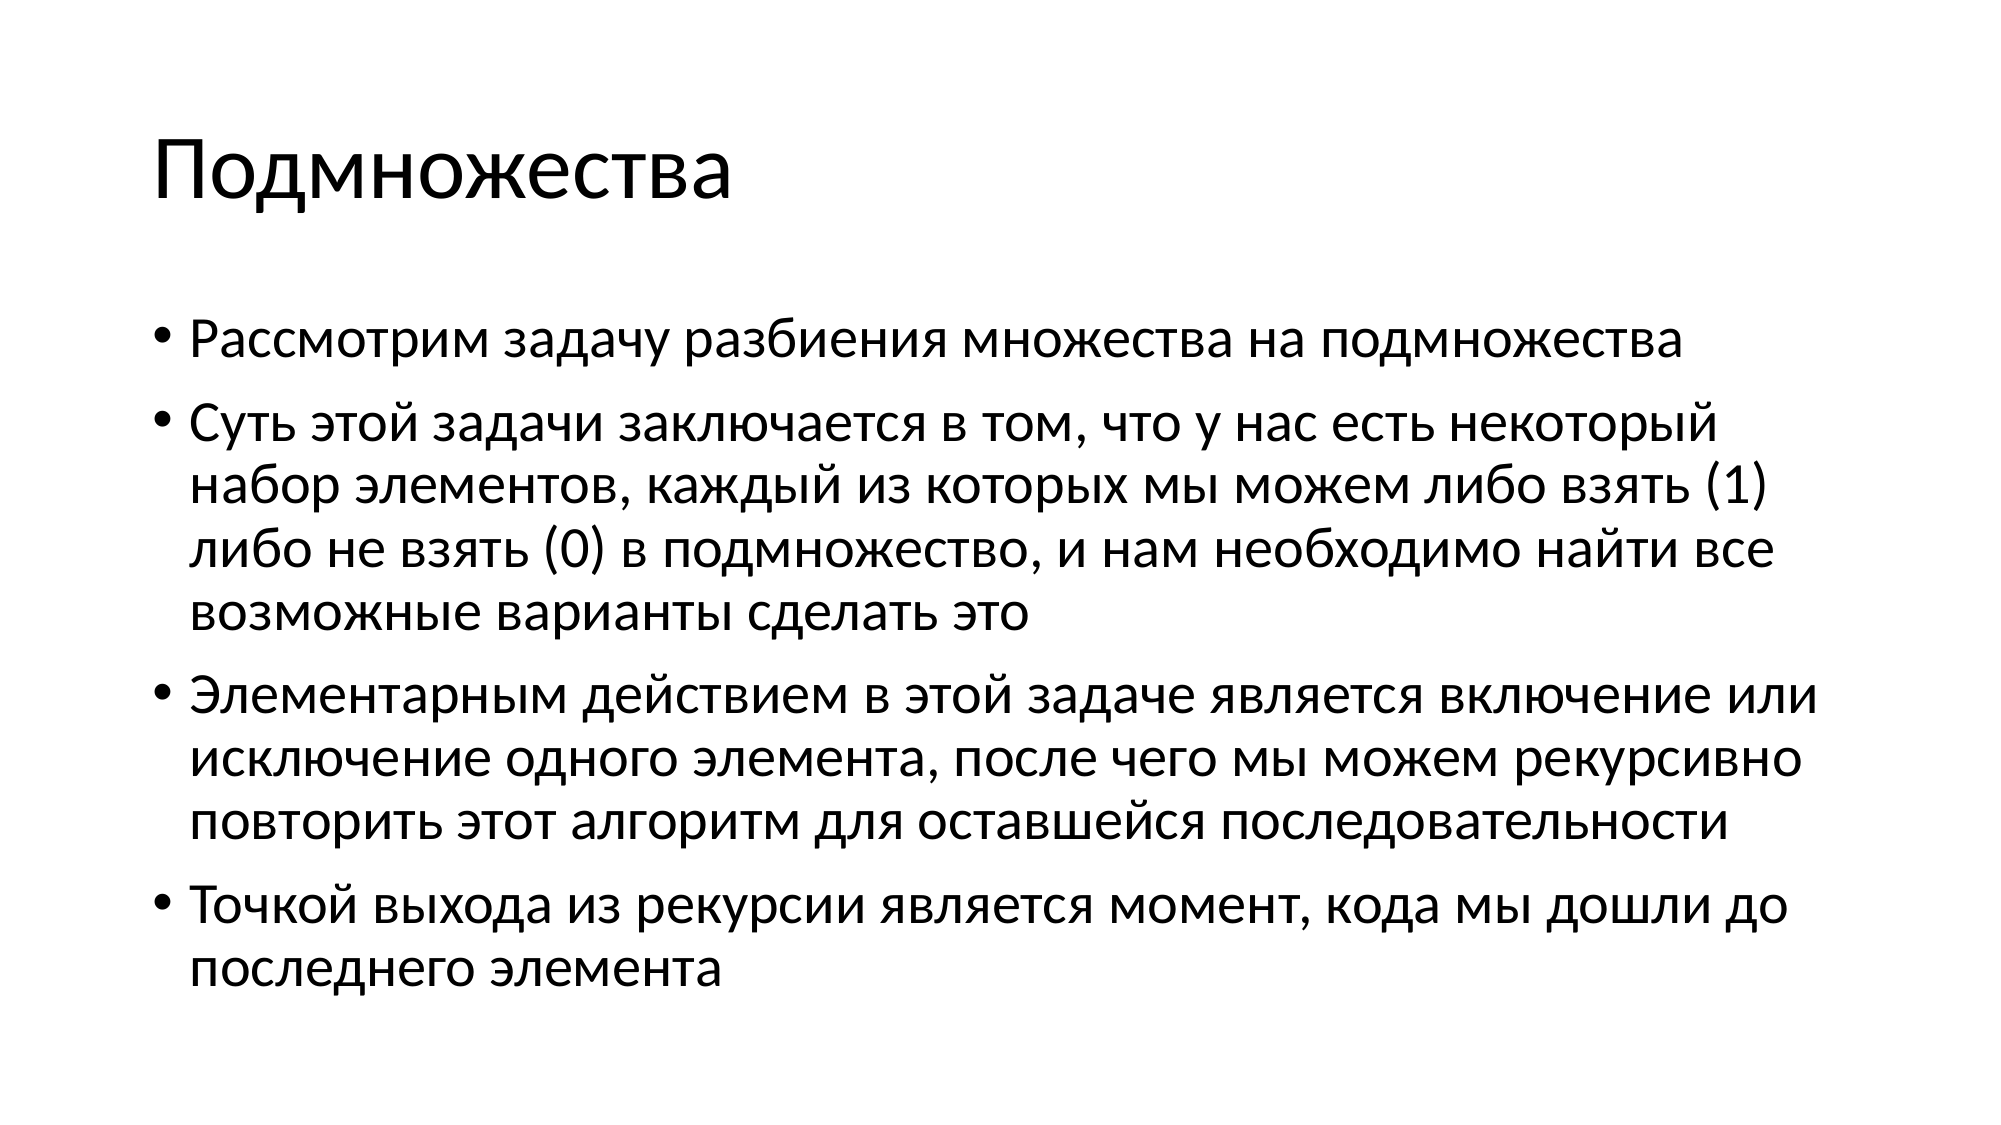

# Подмножества
Рассмотрим задачу разбиения множества на подмножества
Суть этой задачи заключается в том, что у нас есть некоторый набор элементов, каждый из которых мы можем либо взять (1) либо не взять (0) в подмножество, и нам необходимо найти все возможные варианты сделать это
Элементарным действием в этой задаче является включение или исключение одного элемента, после чего мы можем рекурсивно повторить этот алгоритм для оставшейся последовательности
Точкой выхода из рекурсии является момент, кода мы дошли до последнего элемента